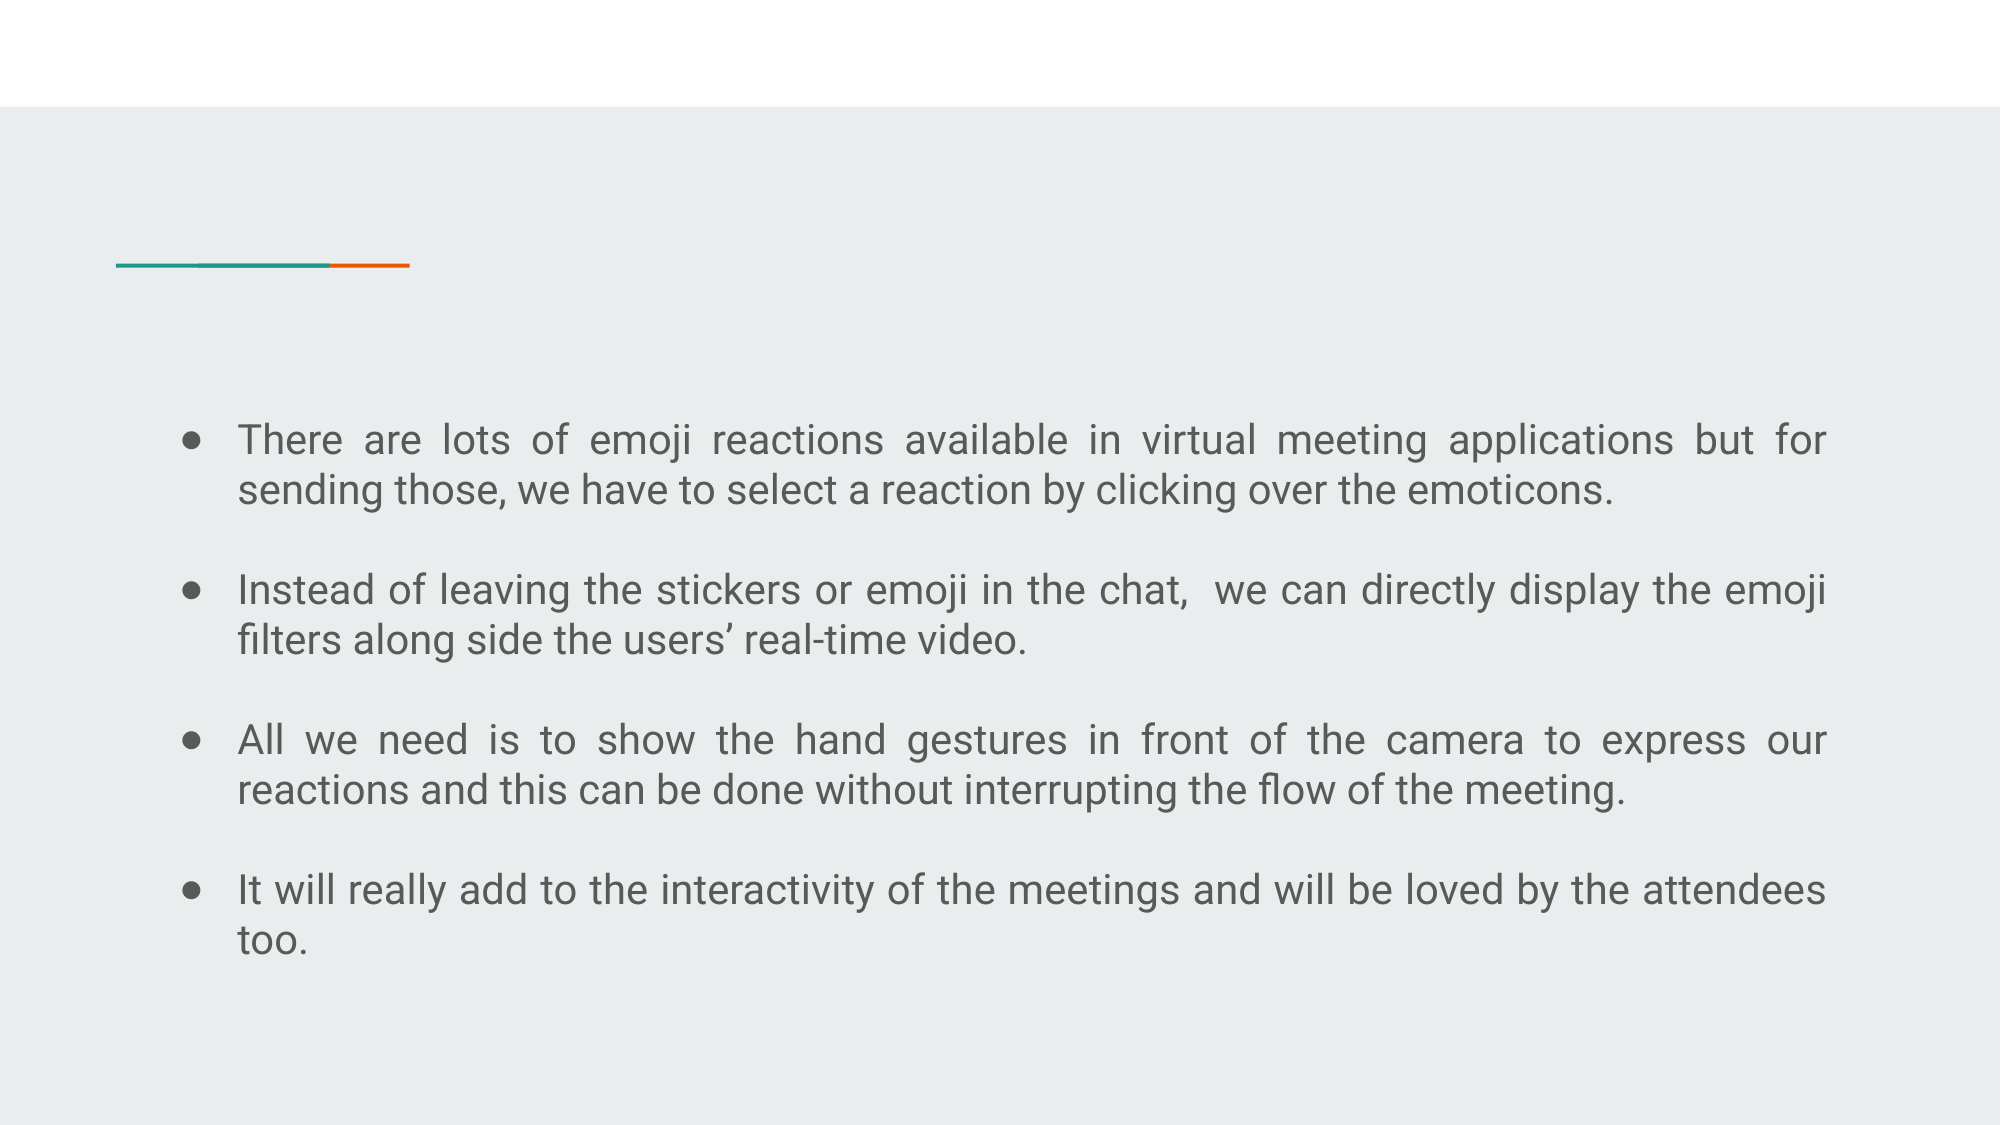

There are lots of emoji reactions available in virtual meeting applications but for sending those, we have to select a reaction by clicking over the emoticons.

Instead of leaving the stickers or emoji in the chat,  we can directly display the emoji filters along side the users’ real-time video.

All we need is to show the hand gestures in front of the camera to express our reactions and this can be done without interrupting the flow of the meeting.

It will really add to the interactivity of the meetings and will be loved by the attendees too.